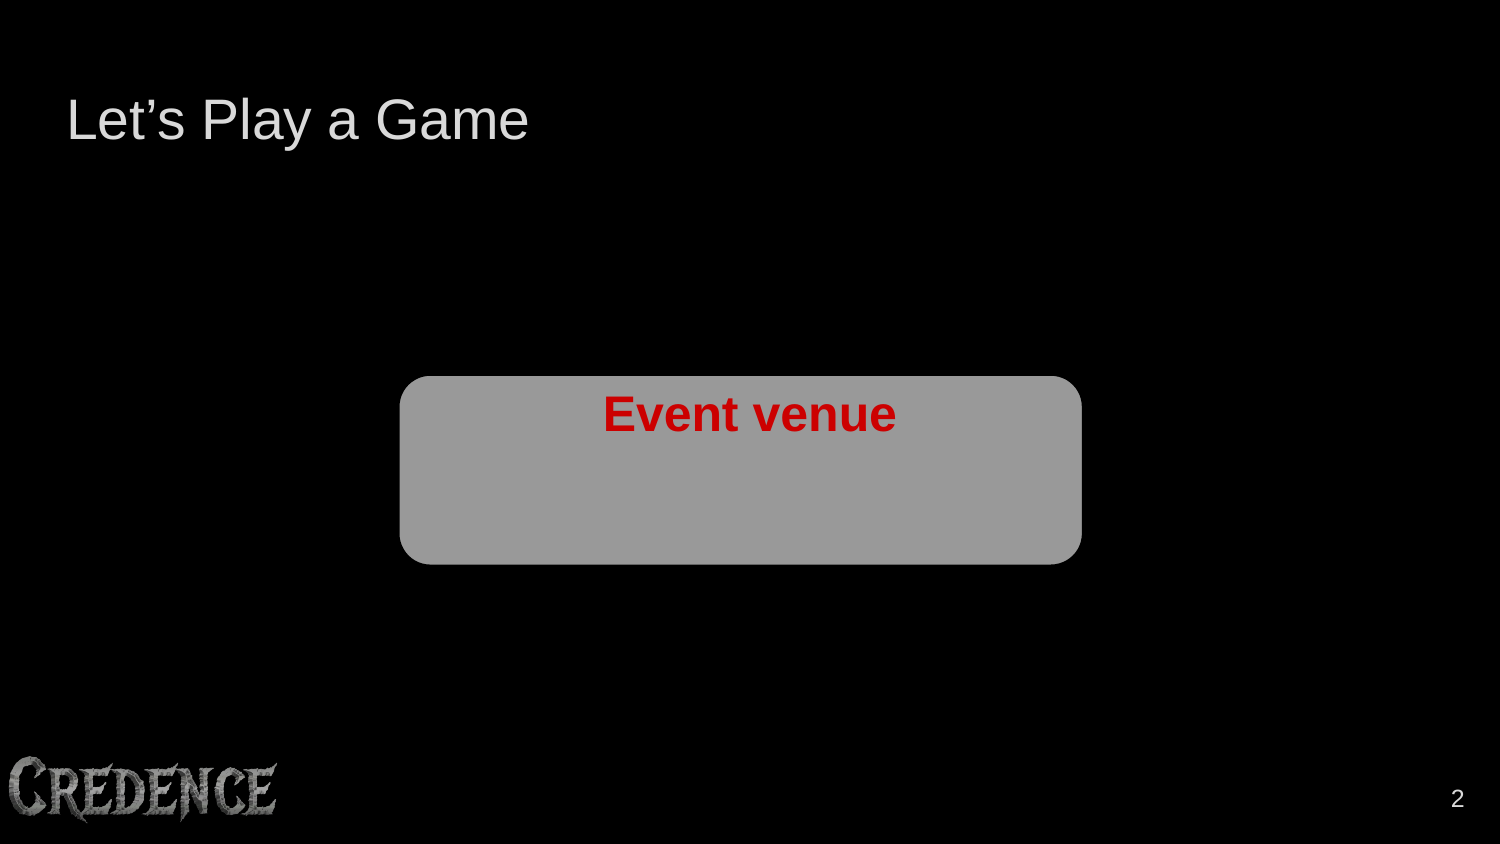

# Let’s Play a Game
Event venue

2